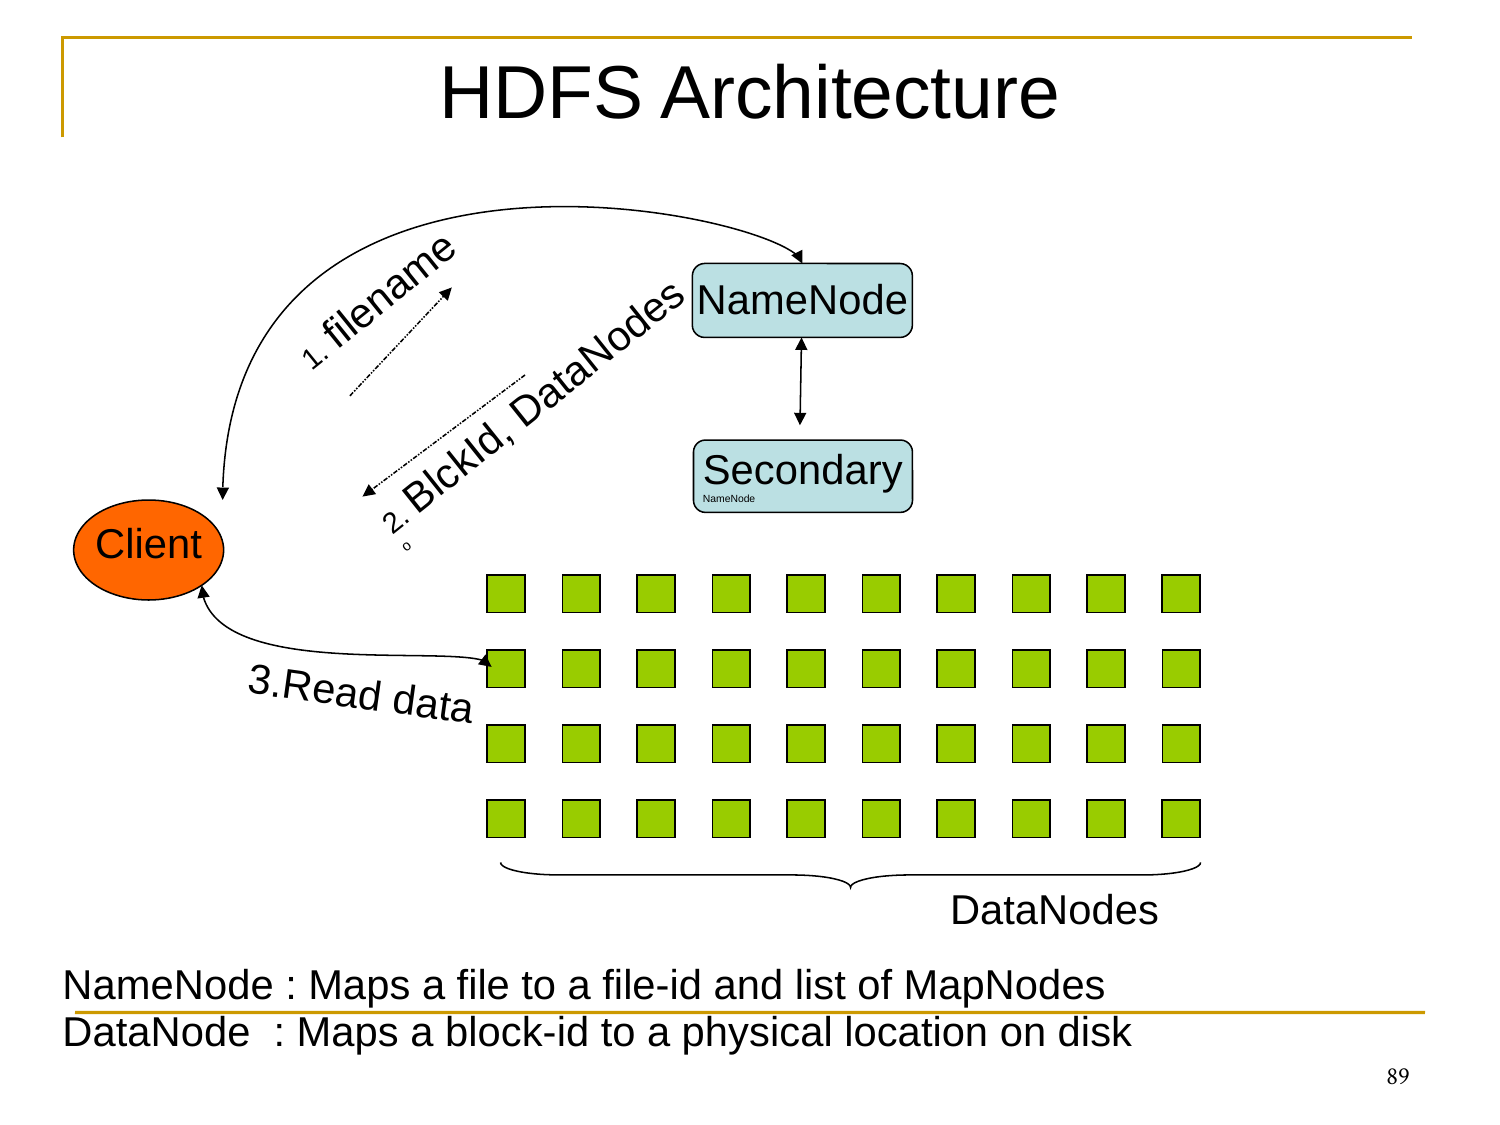

HDFS Architecture
NameNode

1. filename

Secondary
NameNode
2. BlckId, DataNodes
o

Client

3.Read data

DataNodes
NameNode : Maps a file to a file-id and list of MapNodes
DataNode  : Maps a block-id to a physical location on disk
89